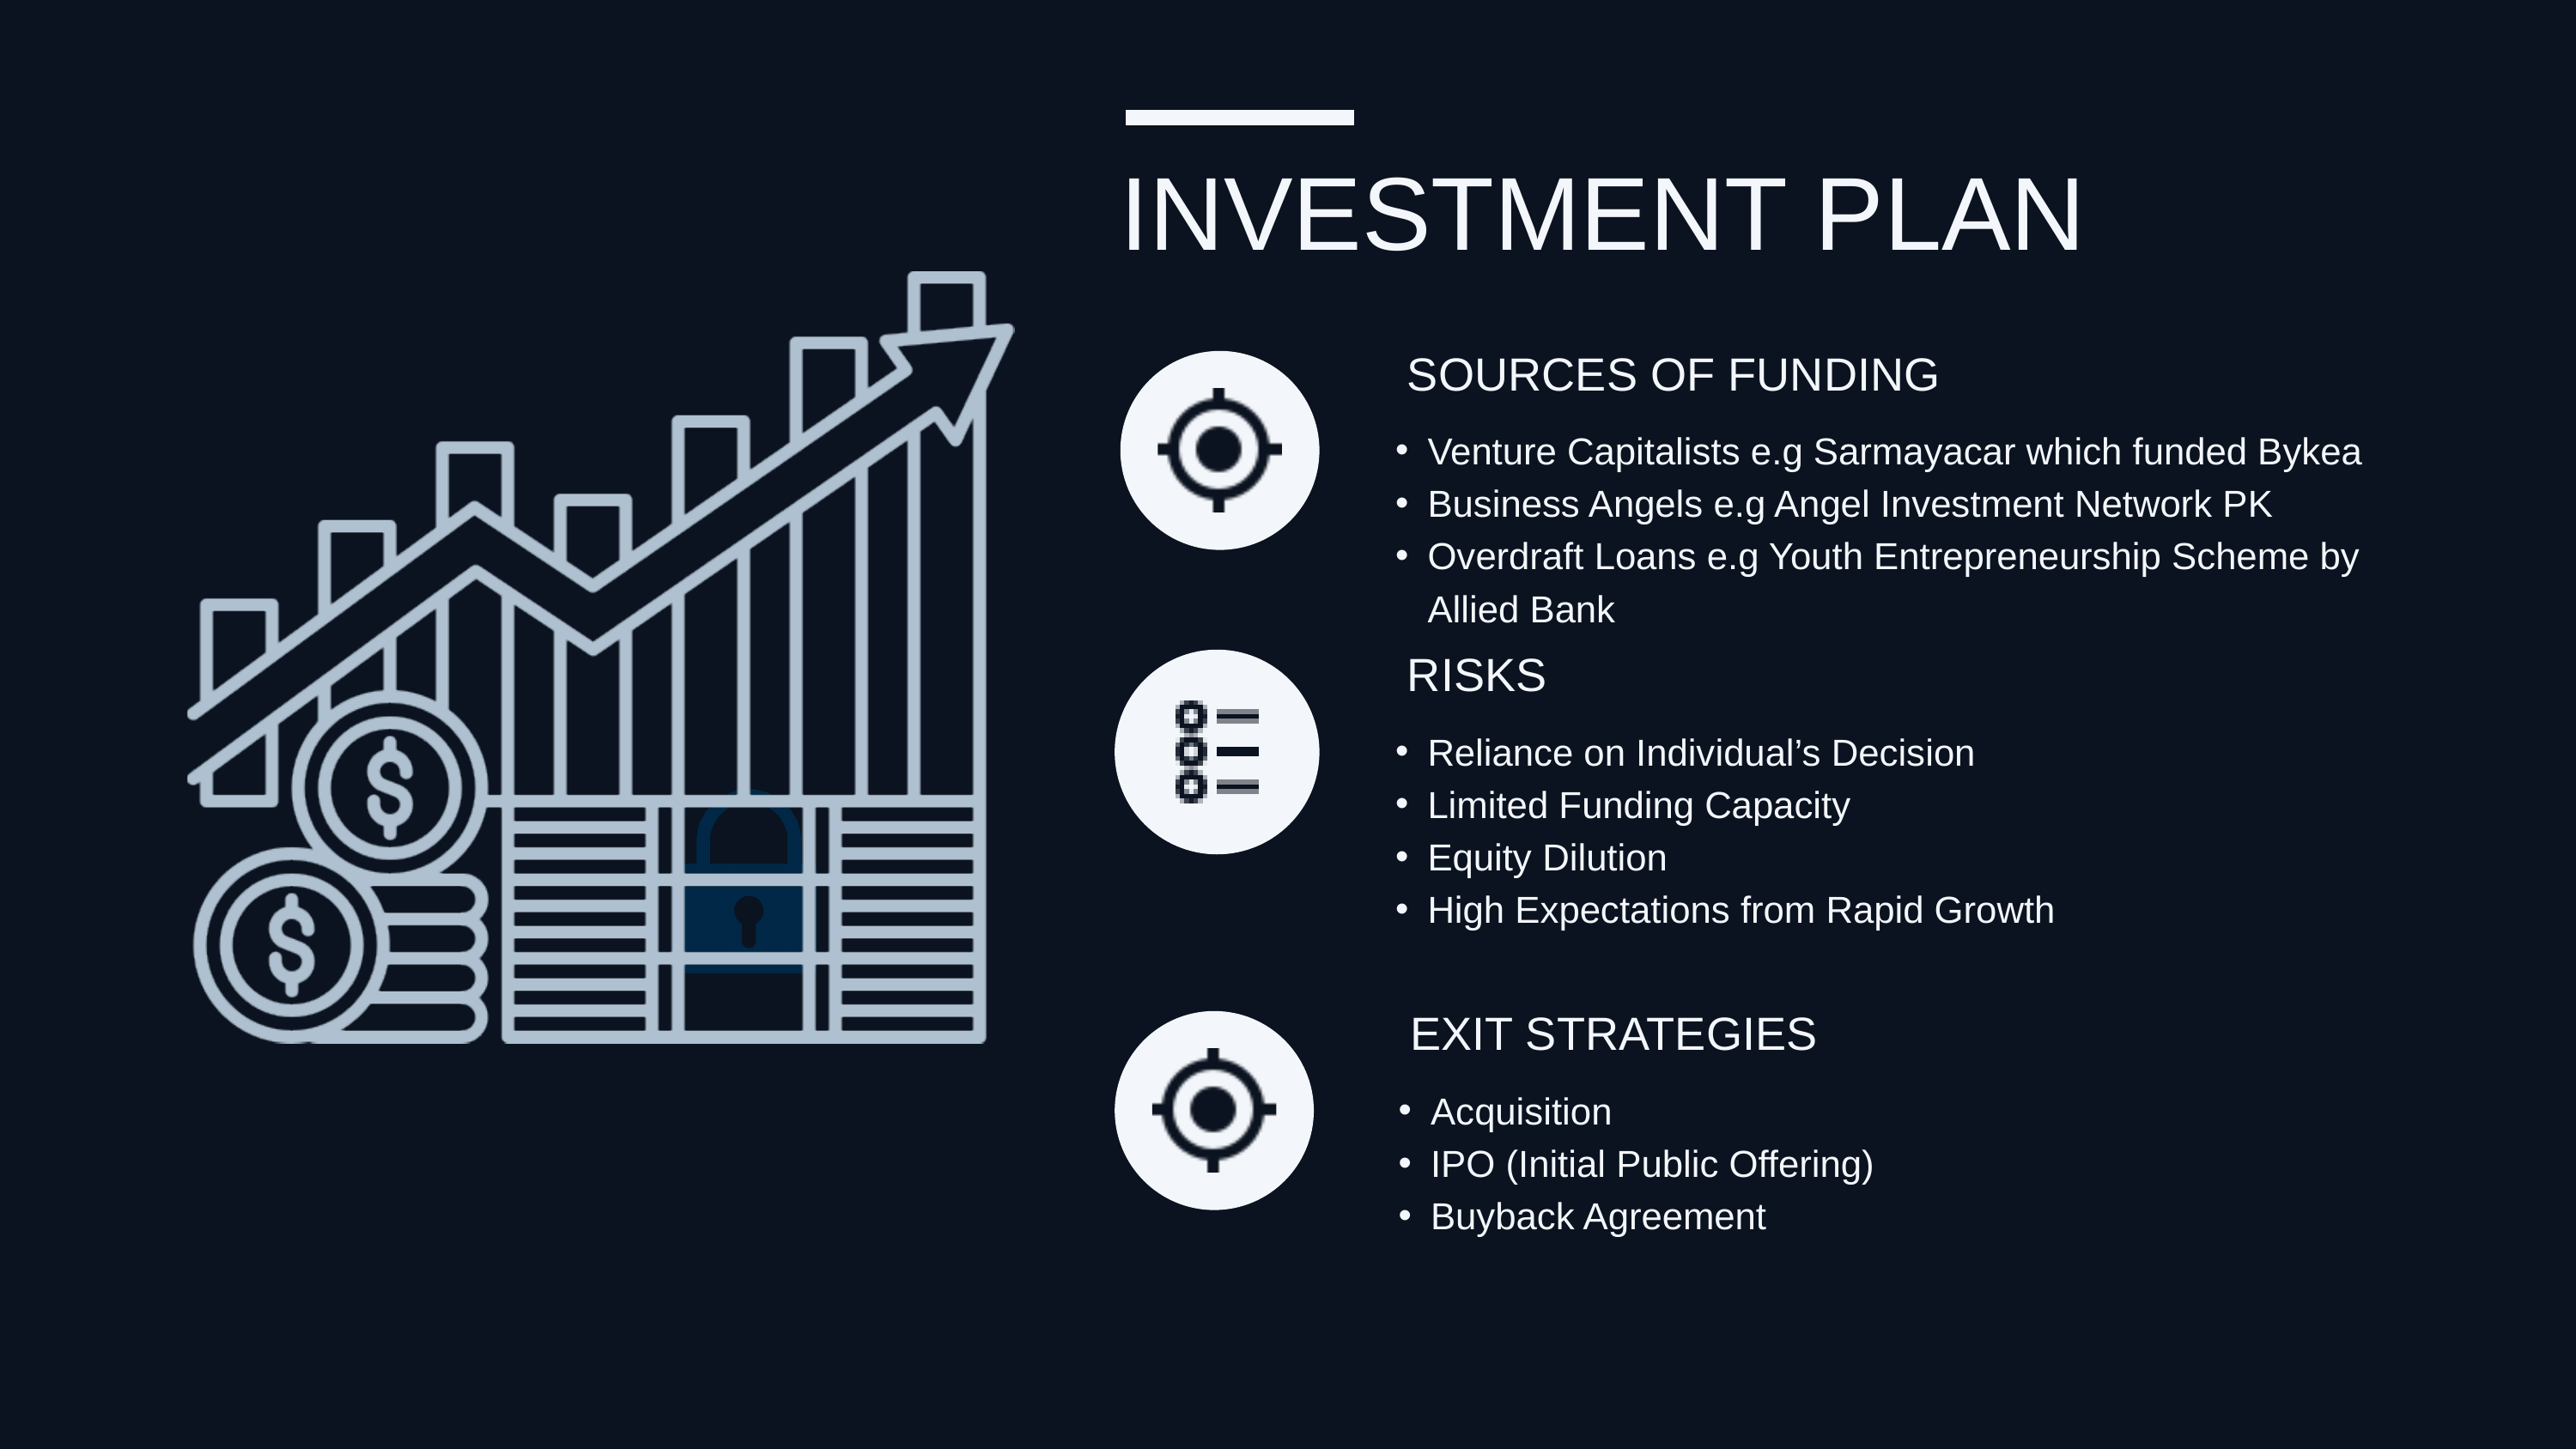

INVESTMENT PLAN

SOURCES OF FUNDING

Venture Capitalists e.g Sarmayacar which funded Bykea
Business Angels e.g Angel Investment Network PK
Overdraft Loans e.g Youth Entrepreneurship Scheme by Allied Bank

RISKS

Reliance on Individual’s Decision
Limited Funding Capacity
Equity Dilution
High Expectations from Rapid Growth

EXIT STRATEGIES

Acquisition
IPO (Initial Public Offering)
Buyback Agreement